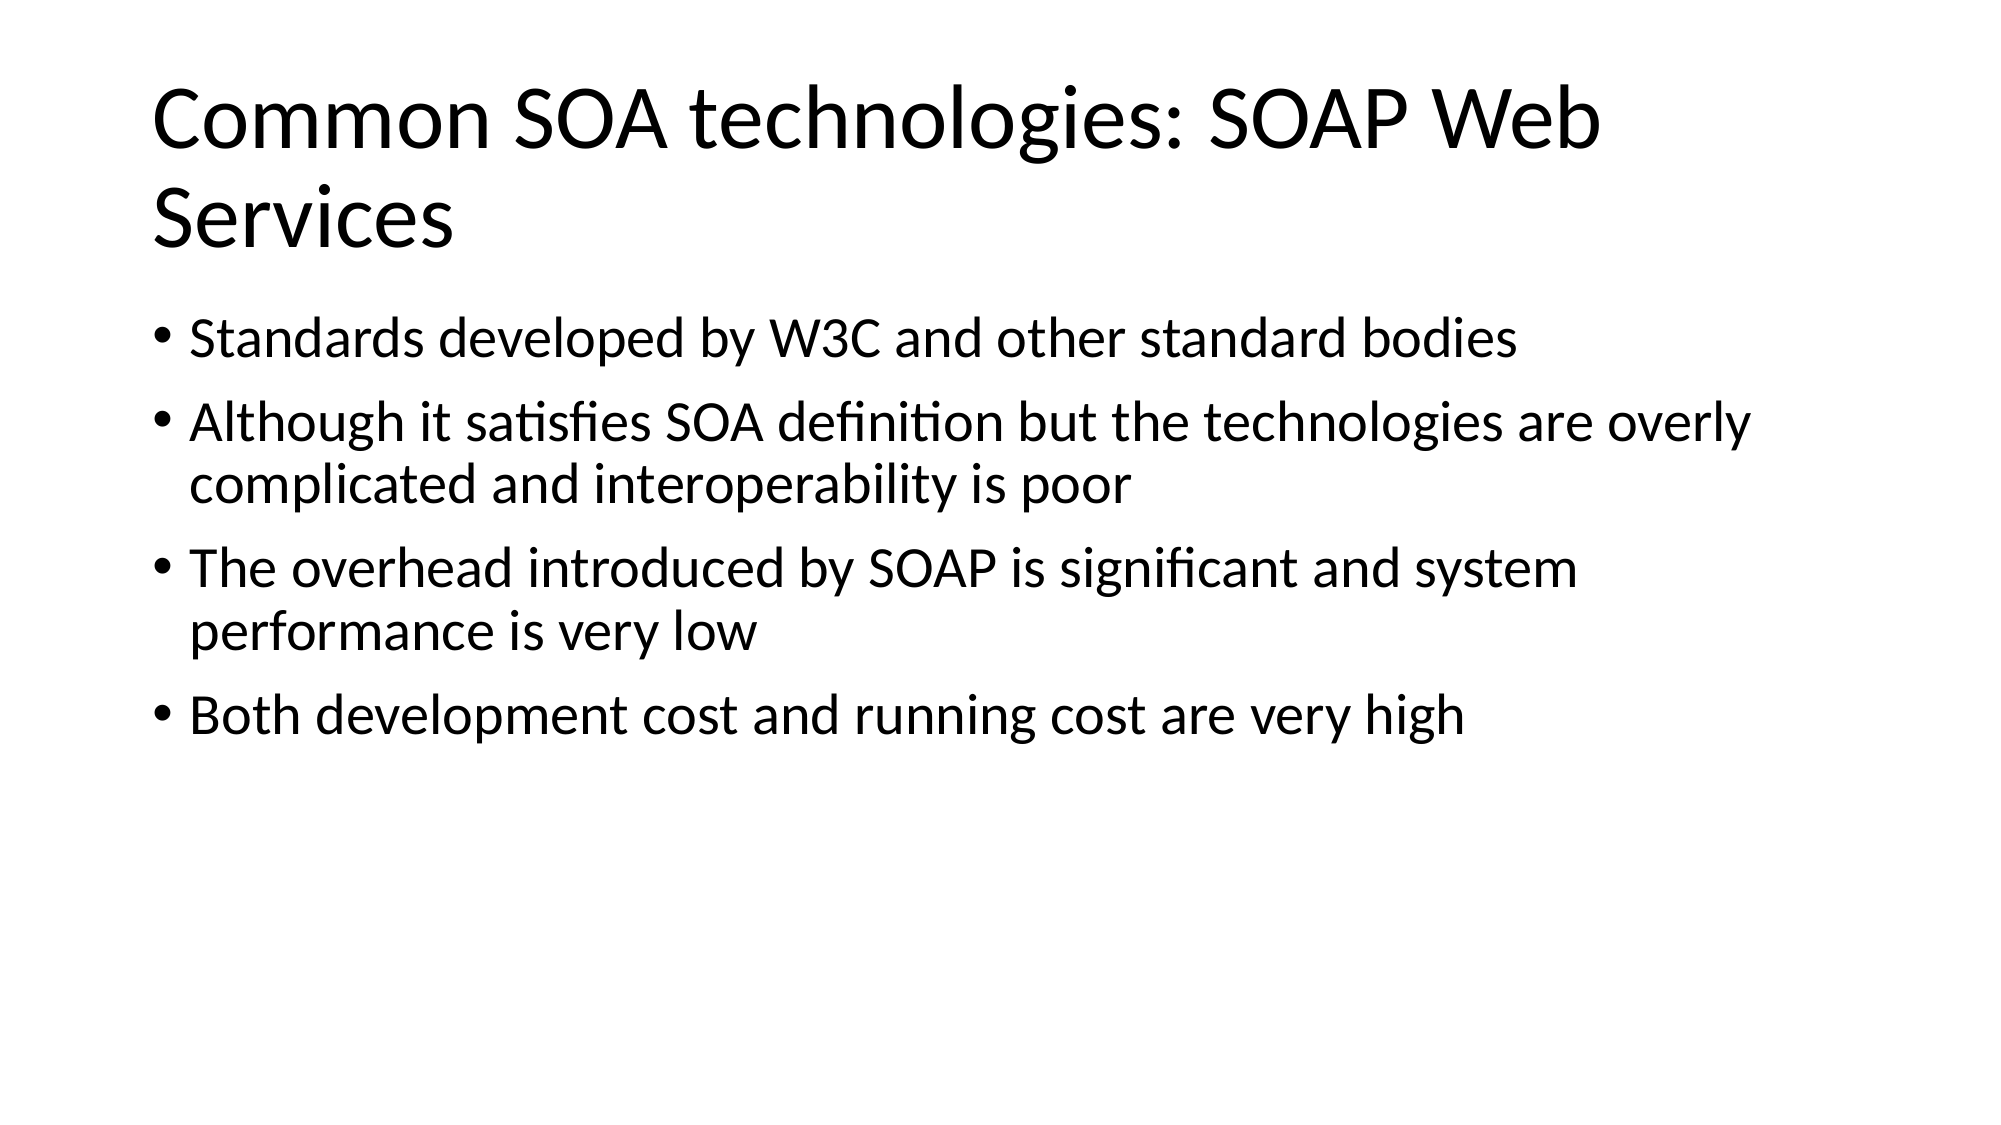

# Common SOA technologies: SOAP Web Services
Standards developed by W3C and other standard bodies
Although it satisfies SOA definition but the technologies are overly complicated and interoperability is poor
The overhead introduced by SOAP is significant and system performance is very low
Both development cost and running cost are very high